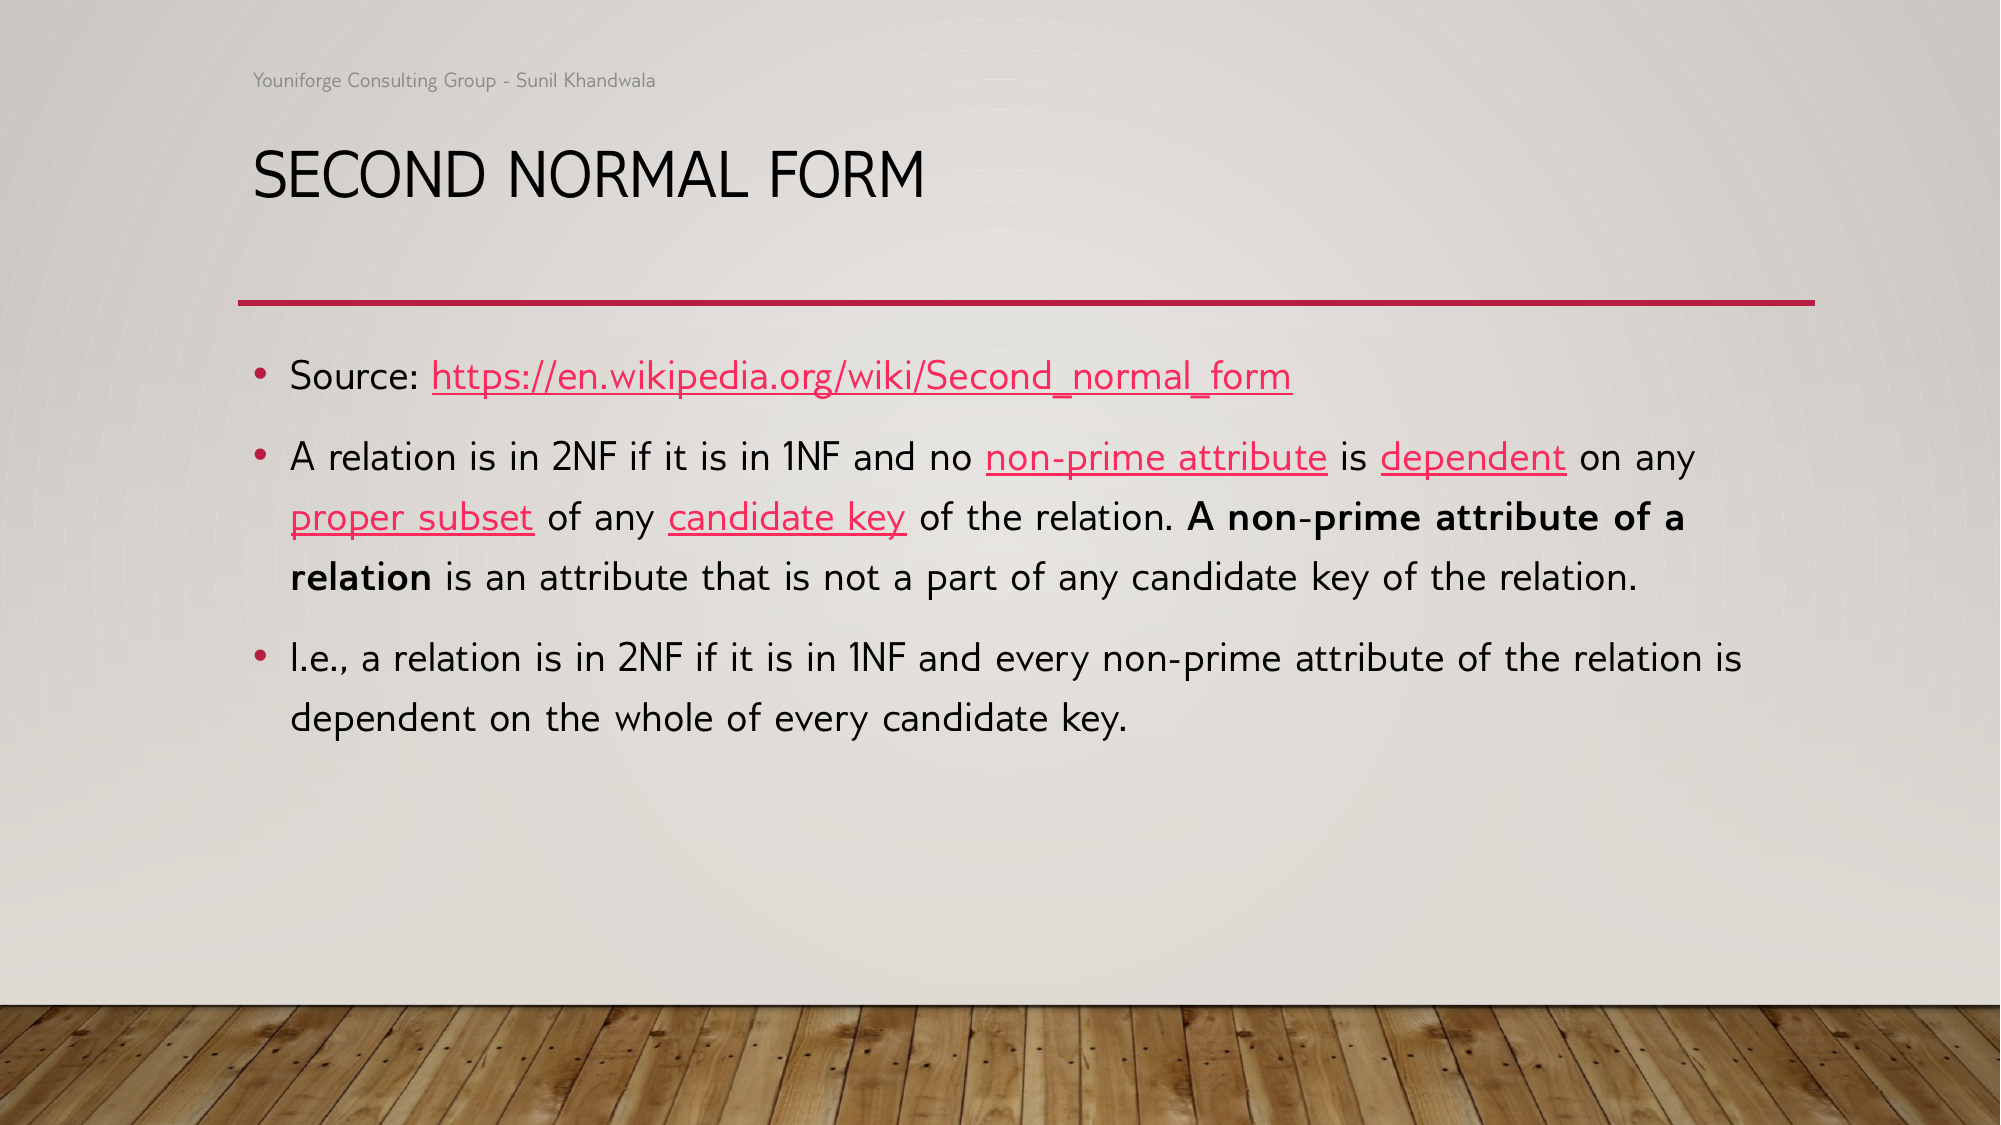

Youniforge Consulting Group - Sunil Khandwala
# Second normal form
Source: https://en.wikipedia.org/wiki/Second_normal_form
A relation is in 2NF if it is in 1NF and no non-prime attribute is dependent on any proper subset of any candidate key of the relation. A non-prime attribute of a relation is an attribute that is not a part of any candidate key of the relation.
I.e., a relation is in 2NF if it is in 1NF and every non-prime attribute of the relation is dependent on the whole of every candidate key.